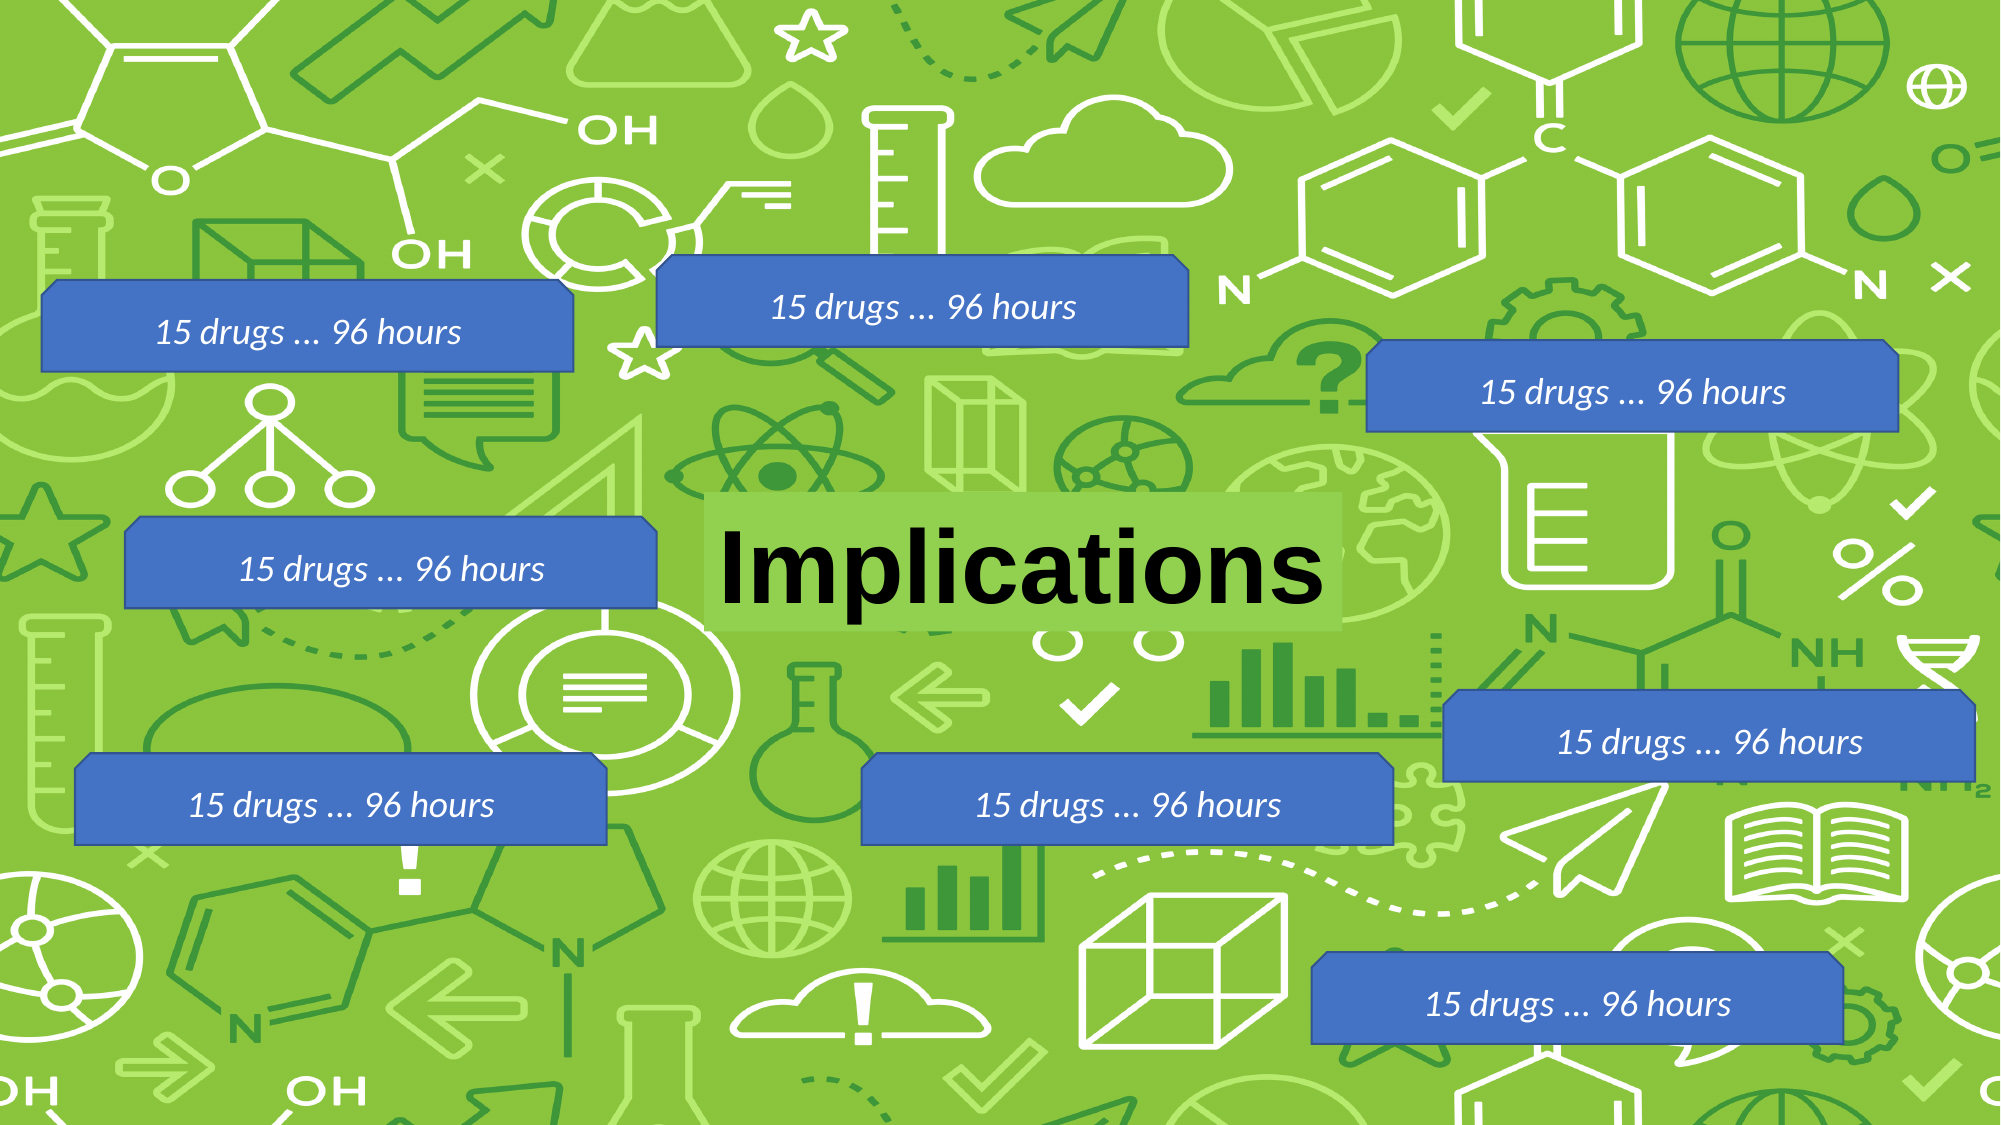

15 drugs ... 96 hours
15 drugs ... 96 hours
15 drugs ... 96 hours
Implications
15 drugs ... 96 hours
15 drugs ... 96 hours
15 drugs ... 96 hours
15 drugs ... 96 hours
15 drugs ... 96 hours